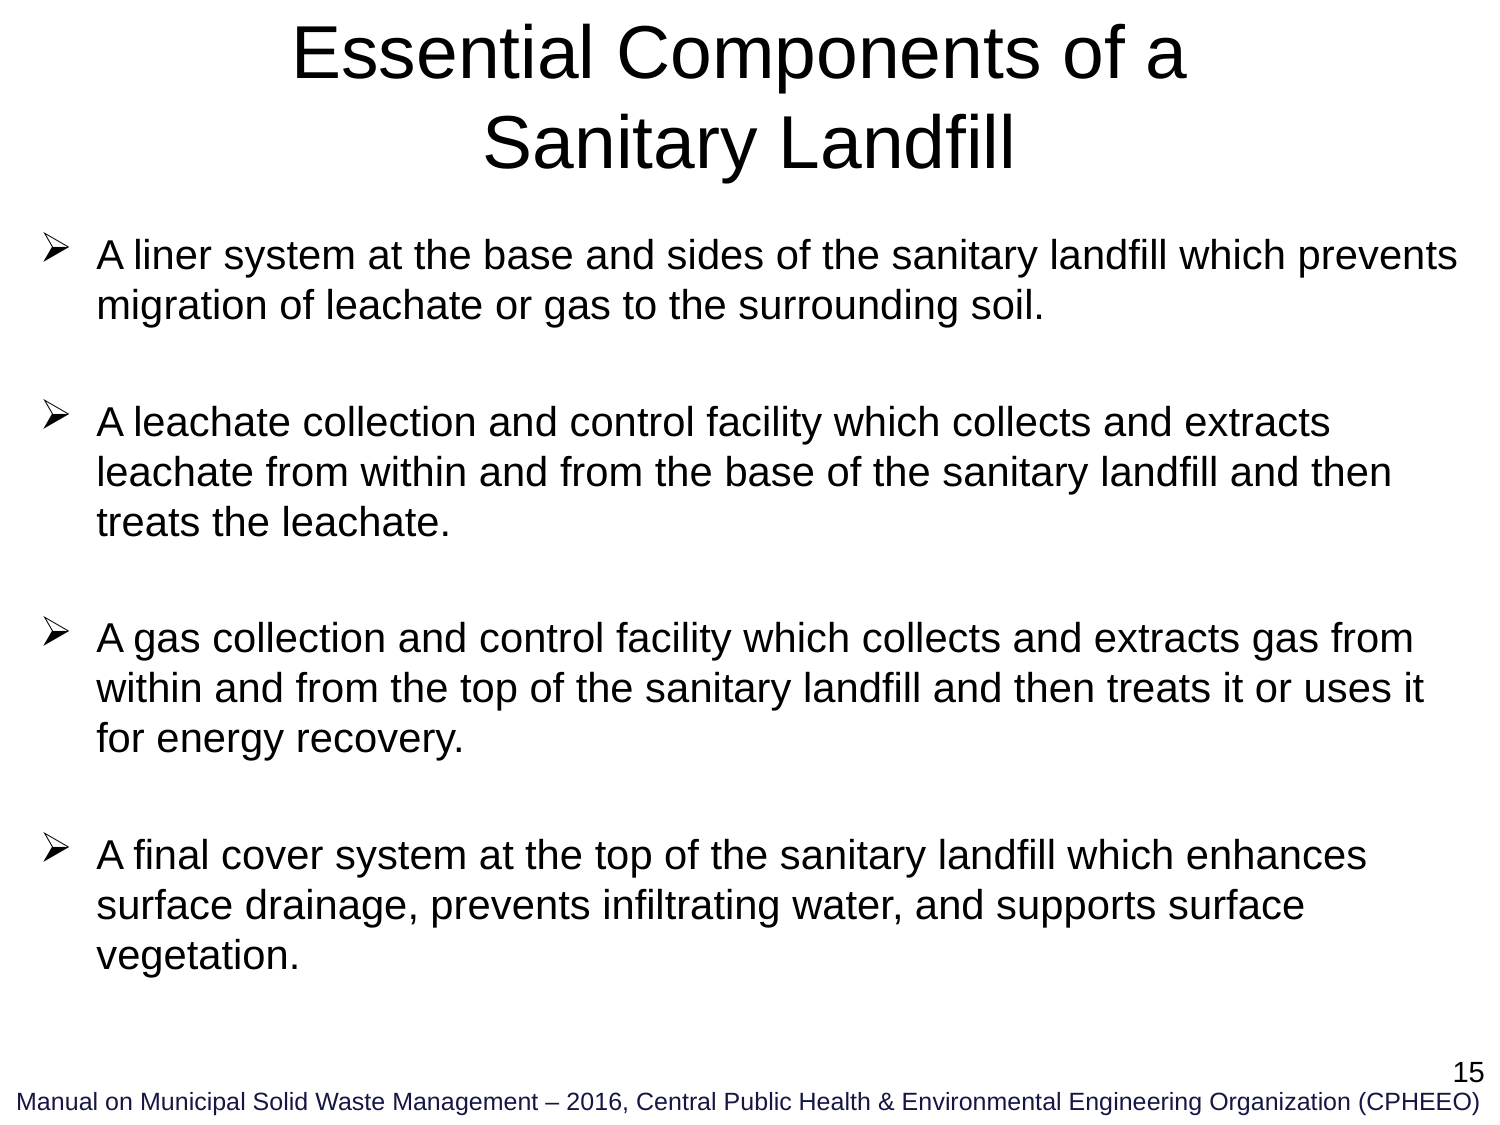

# Essential Components of a Sanitary Landfill
A liner system at the base and sides of the sanitary landfill which prevents migration of leachate or gas to the surrounding soil.

A leachate collection and control facility which collects and extracts leachate from within and from the base of the sanitary landfill and then treats the leachate.

A gas collection and control facility which collects and extracts gas from within and from the top of the sanitary landfill and then treats it or uses it for energy recovery.

A final cover system at the top of the sanitary landfill which enhances surface drainage, prevents infiltrating water, and supports surface vegetation.
15
Manual on Municipal Solid Waste Management – 2016, Central Public Health & Environmental Engineering Organization (CPHEEO)